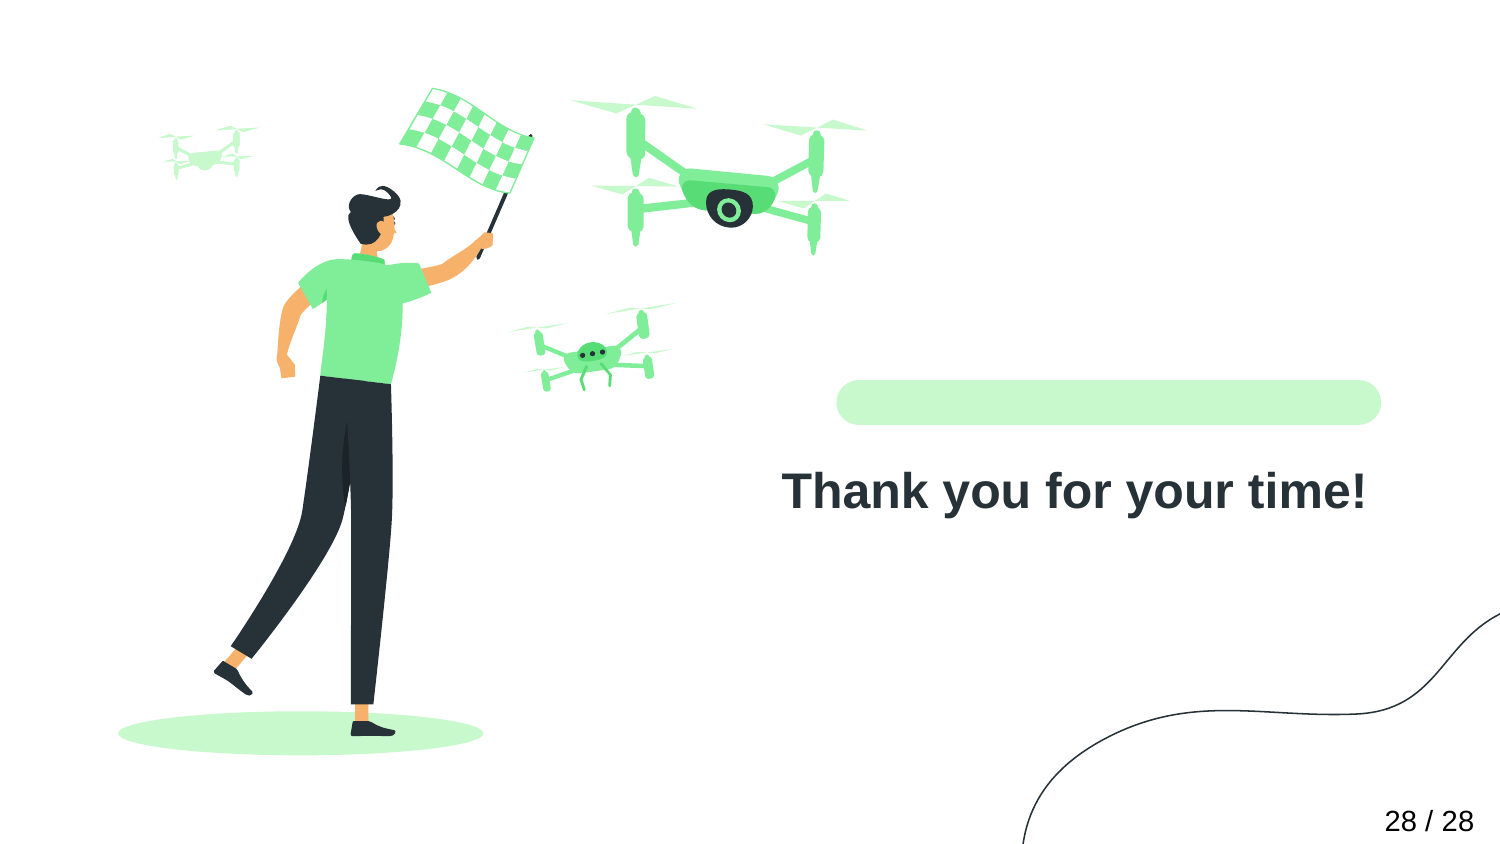

Thank you for your time!
28 / 28